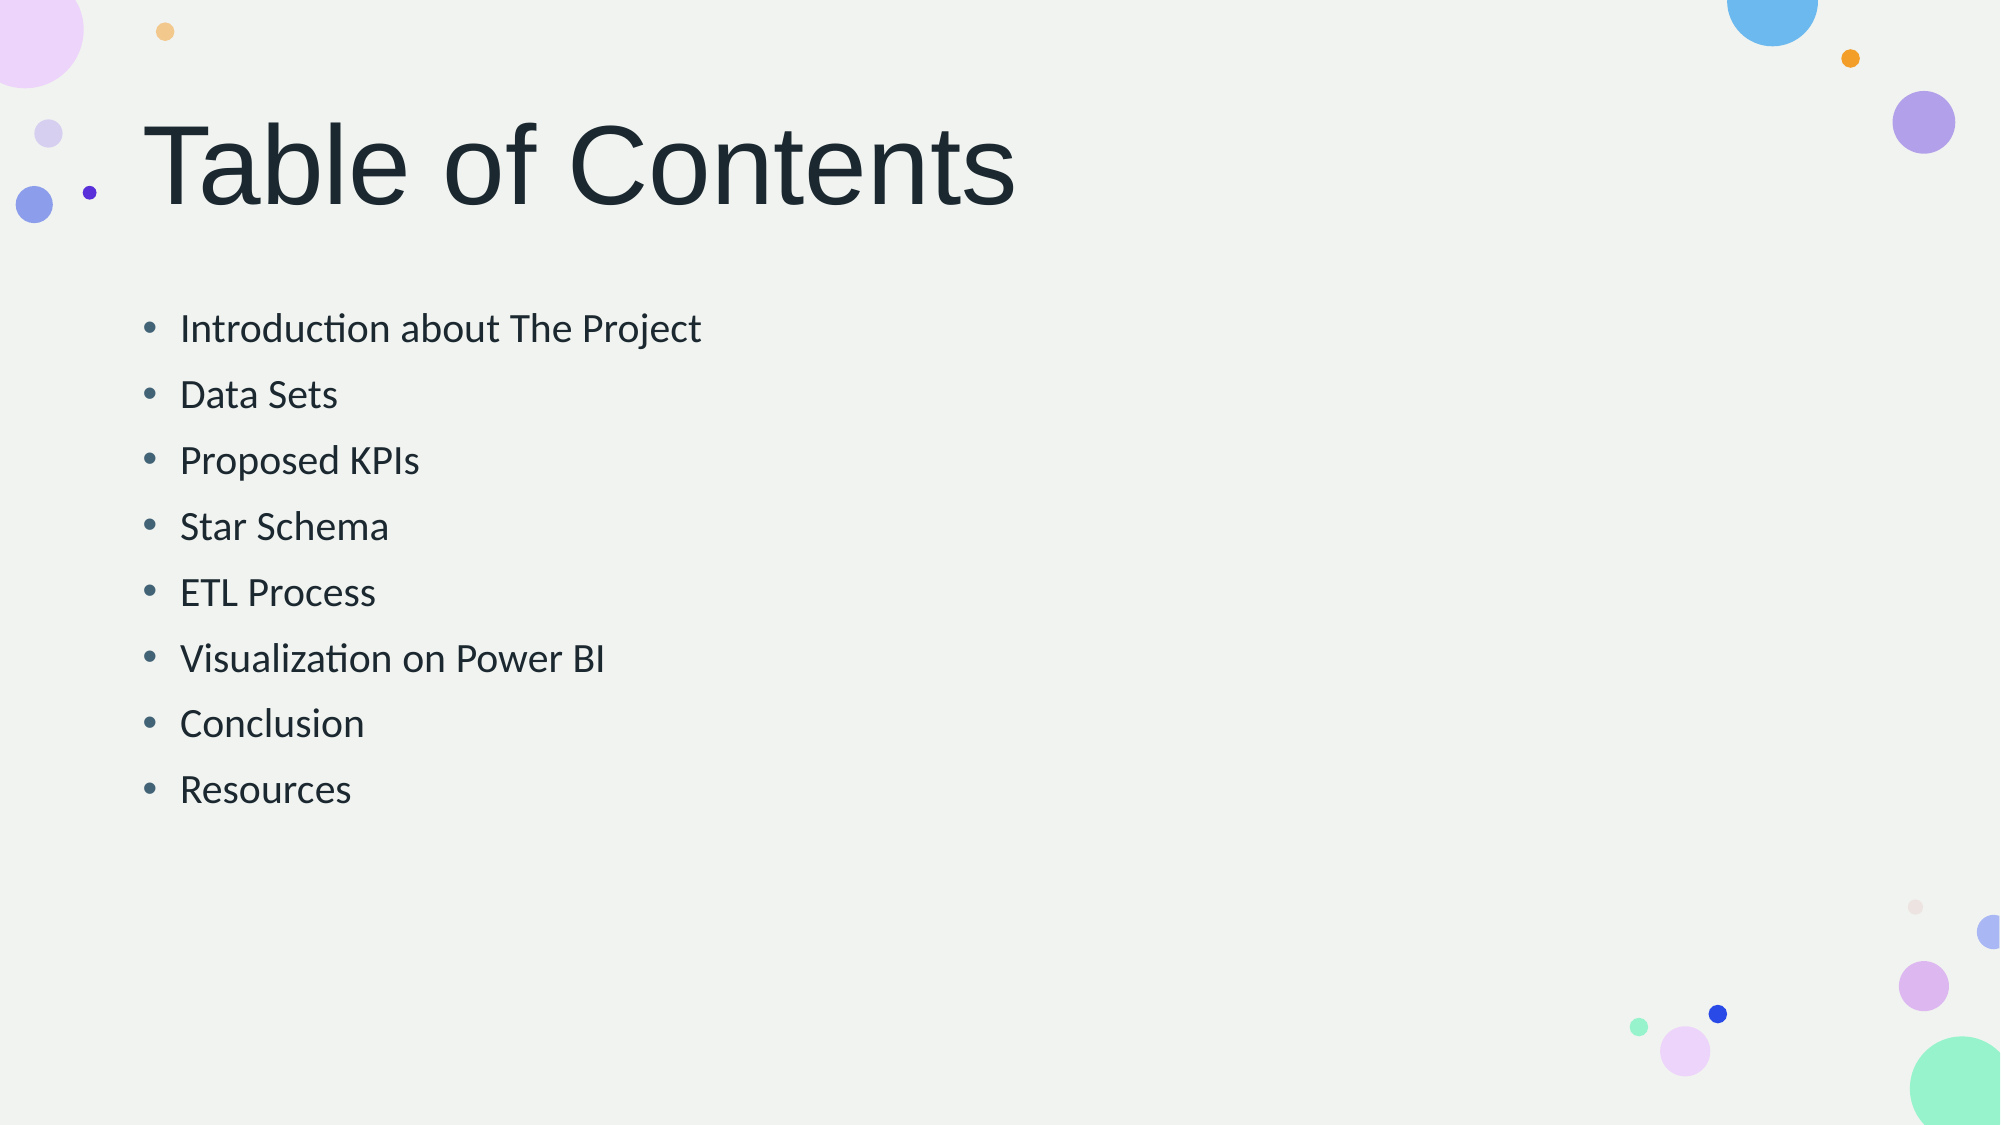

# Table of Contents
Introduction about The Project
Data Sets
Proposed KPIs
Star Schema
ETL Process
Visualization on Power BI
Conclusion
Resources